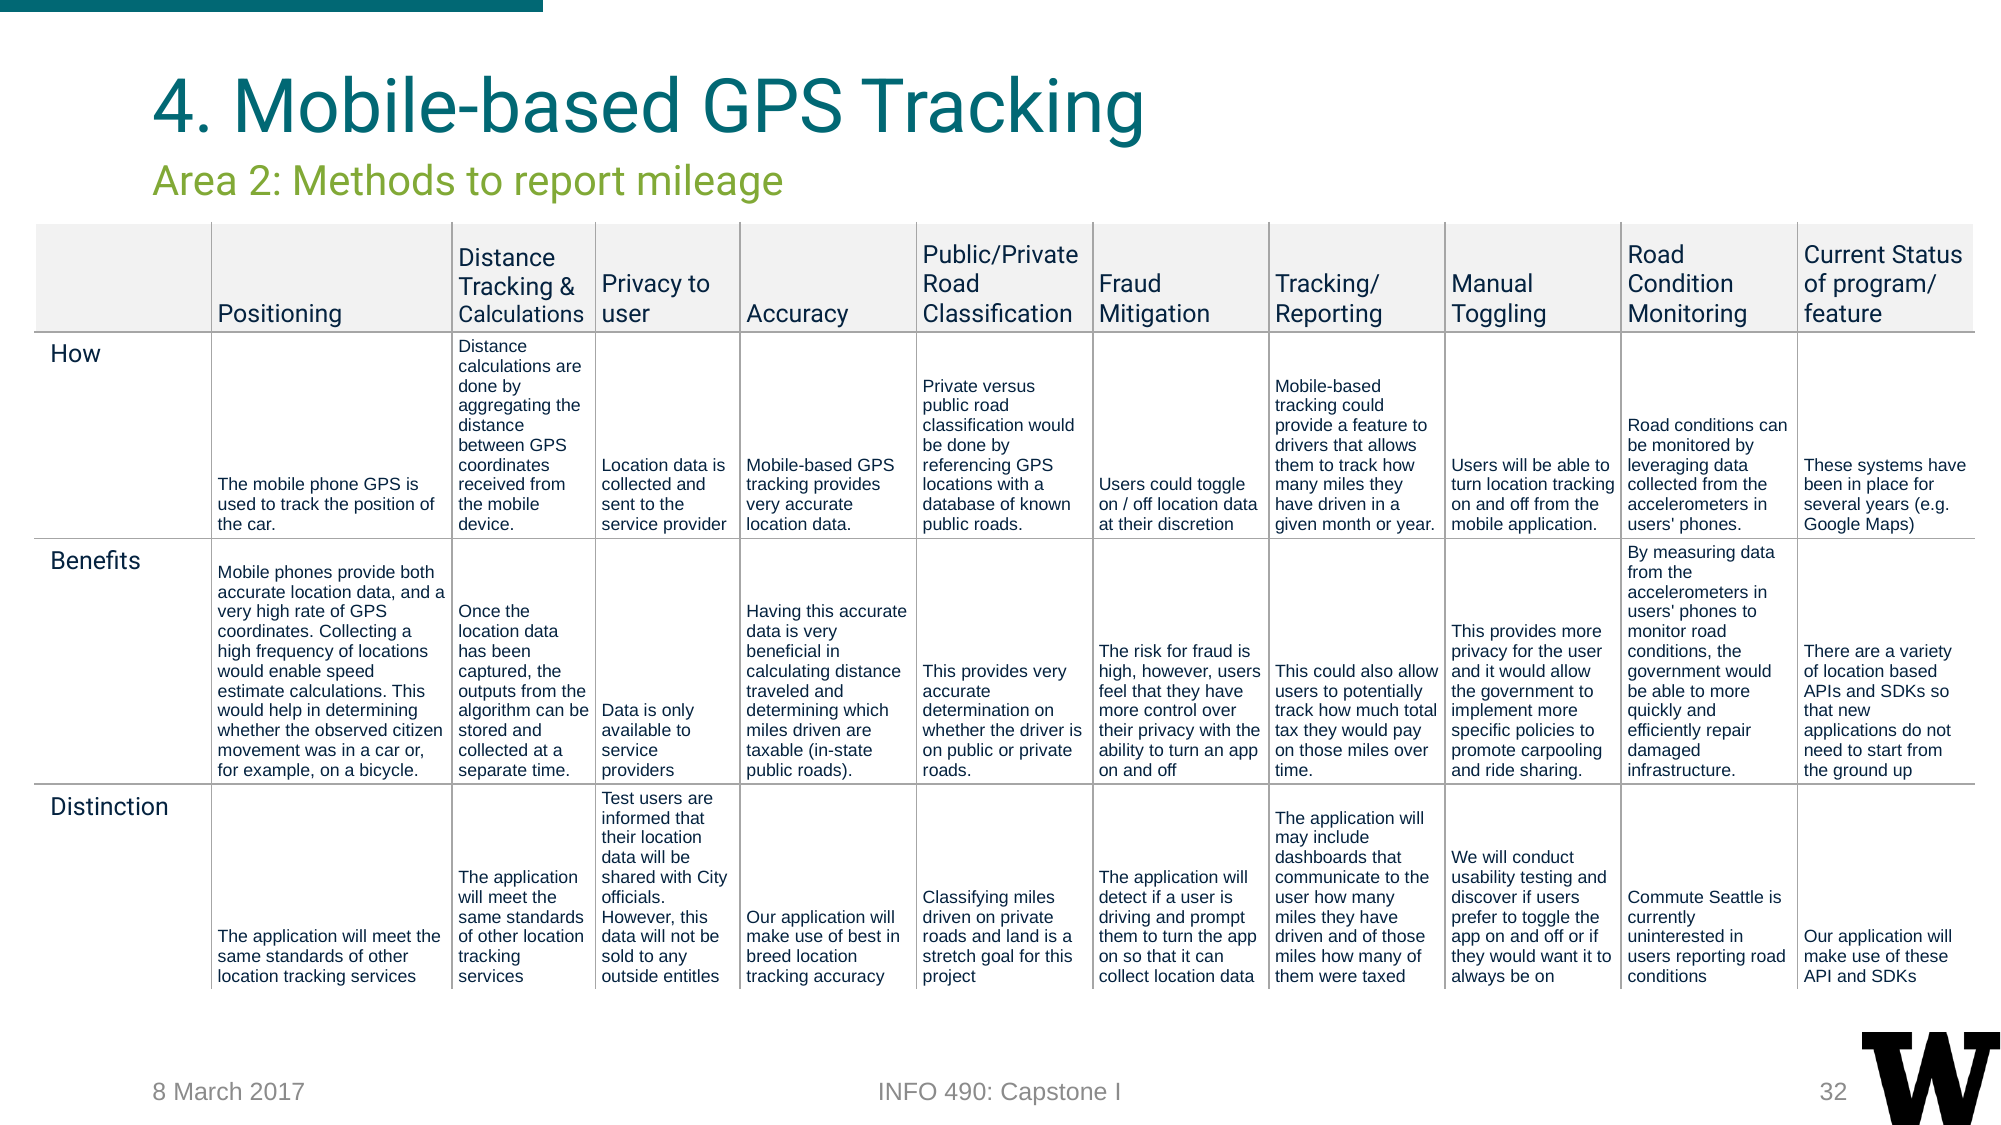

4. Mobile-based GPS Tracking
Area 2: Methods to report mileage
|  | Positioning | Distance Tracking & Calculations | Privacy to user | Accuracy | Public/Private Road Classification | Fraud Mitigation | Tracking/Reporting | Manual Toggling | Road Condition Monitoring | Current Status of program/ feature |
| --- | --- | --- | --- | --- | --- | --- | --- | --- | --- | --- |
| How | The mobile phone GPS is used to track the position of the car. | Distance calculations are done by aggregating the distance between GPS coordinates received from the mobile device. | Location data is collected and sent to the service provider | Mobile-based GPS tracking provides very accurate location data. | Private versus public road classification would be done by referencing GPS locations with a database of known public roads. | Users could toggle on / off location data at their discretion | Mobile-based tracking could provide a feature to drivers that allows them to track how many miles they have driven in a given month or year. | Users will be able to turn location tracking on and off from the mobile application. | Road conditions can be monitored by leveraging data collected from the accelerometers in users' phones. | These systems have been in place for several years (e.g. Google Maps) |
| Benefits | Mobile phones provide both accurate location data, and a very high rate of GPS coordinates. Collecting a high frequency of locations would enable speed estimate calculations. This would help in determining whether the observed citizen movement was in a car or, for example, on a bicycle. | Once the location data has been captured, the outputs from the algorithm can be stored and collected at a separate time. | Data is only available to service providers | Having this accurate data is very beneficial in calculating distance traveled and determining which miles driven are taxable (in-state public roads). | This provides very accurate determination on whether the driver is on public or private roads. | The risk for fraud is high, however, users feel that they have more control over their privacy with the ability to turn an app on and off | This could also allow users to potentially track how much total tax they would pay on those miles over time. | This provides more privacy for the user and it would allow the government to implement more specific policies to promote carpooling and ride sharing. | By measuring data from the accelerometers in users' phones to monitor road conditions, the government would be able to more quickly and efficiently repair damaged infrastructure. | There are a variety of location based APIs and SDKs so that new applications do not need to start from the ground up |
| Distinction | The application will meet the same standards of other location tracking services | The application will meet the same standards of other location tracking services | Test users are informed that their location data will be shared with City officials. However, this data will not be sold to any outside entitles | Our application will make use of best in breed location tracking accuracy | Classifying miles driven on private roads and land is a stretch goal for this project | The application will detect if a user is driving and prompt them to turn the app on so that it can collect location data | The application will may include dashboards that communicate to the user how many miles they have driven and of those miles how many of them were taxed | We will conduct usability testing and discover if users prefer to toggle the app on and off or if they would want it to always be on | Commute Seattle is currently uninterested in users reporting road conditions | Our application will make use of these API and SDKs |
8 March 2017
INFO 490: Capstone I
32